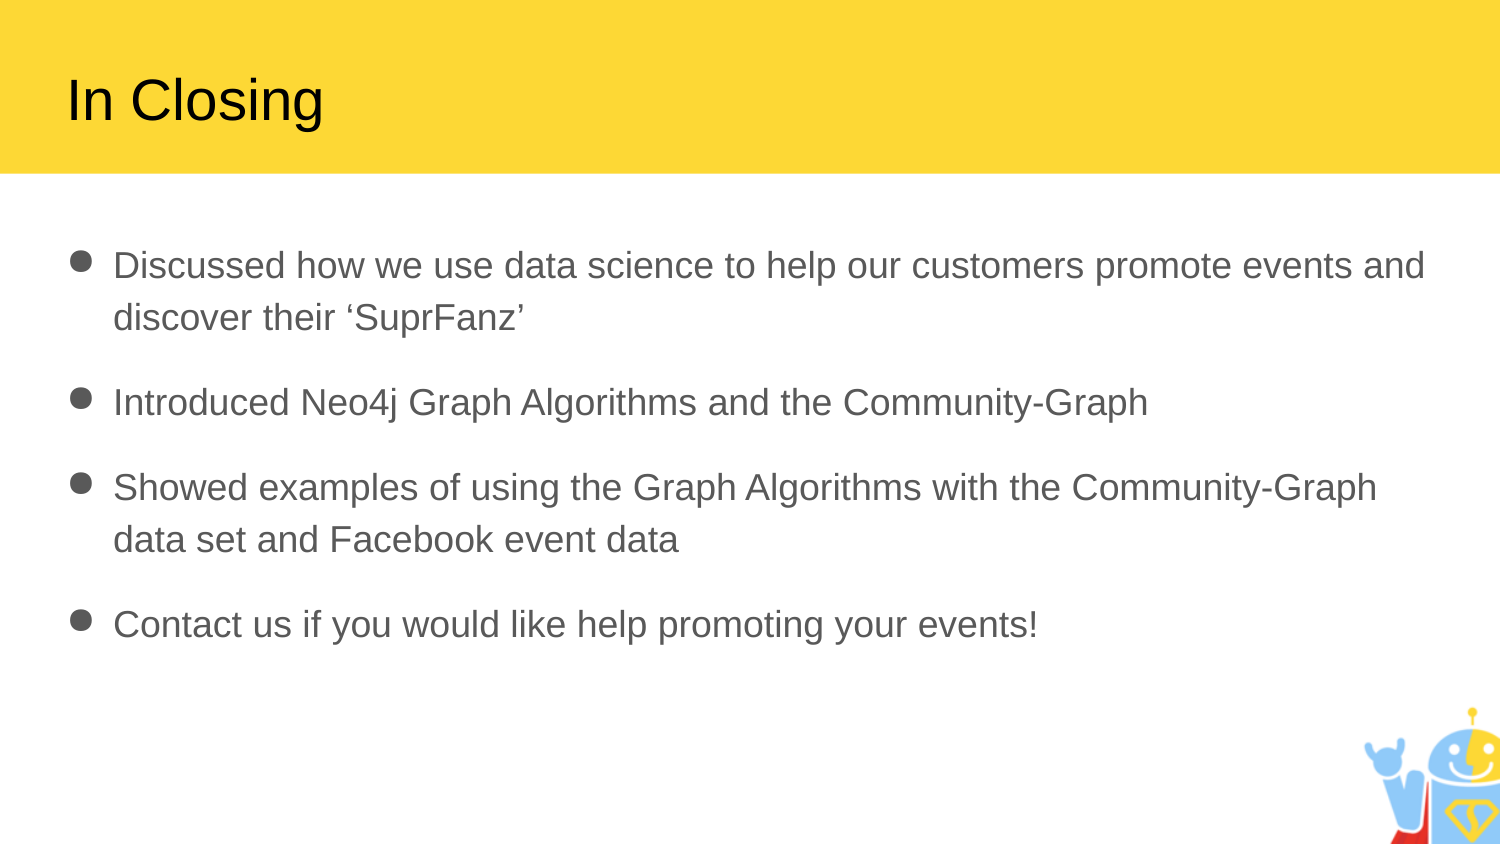

# In Closing
Discussed how we use data science to help our customers promote events and discover their ‘SuprFanz’
Introduced Neo4j Graph Algorithms and the Community-Graph
Showed examples of using the Graph Algorithms with the Community-Graph data set and Facebook event data
Contact us if you would like help promoting your events!